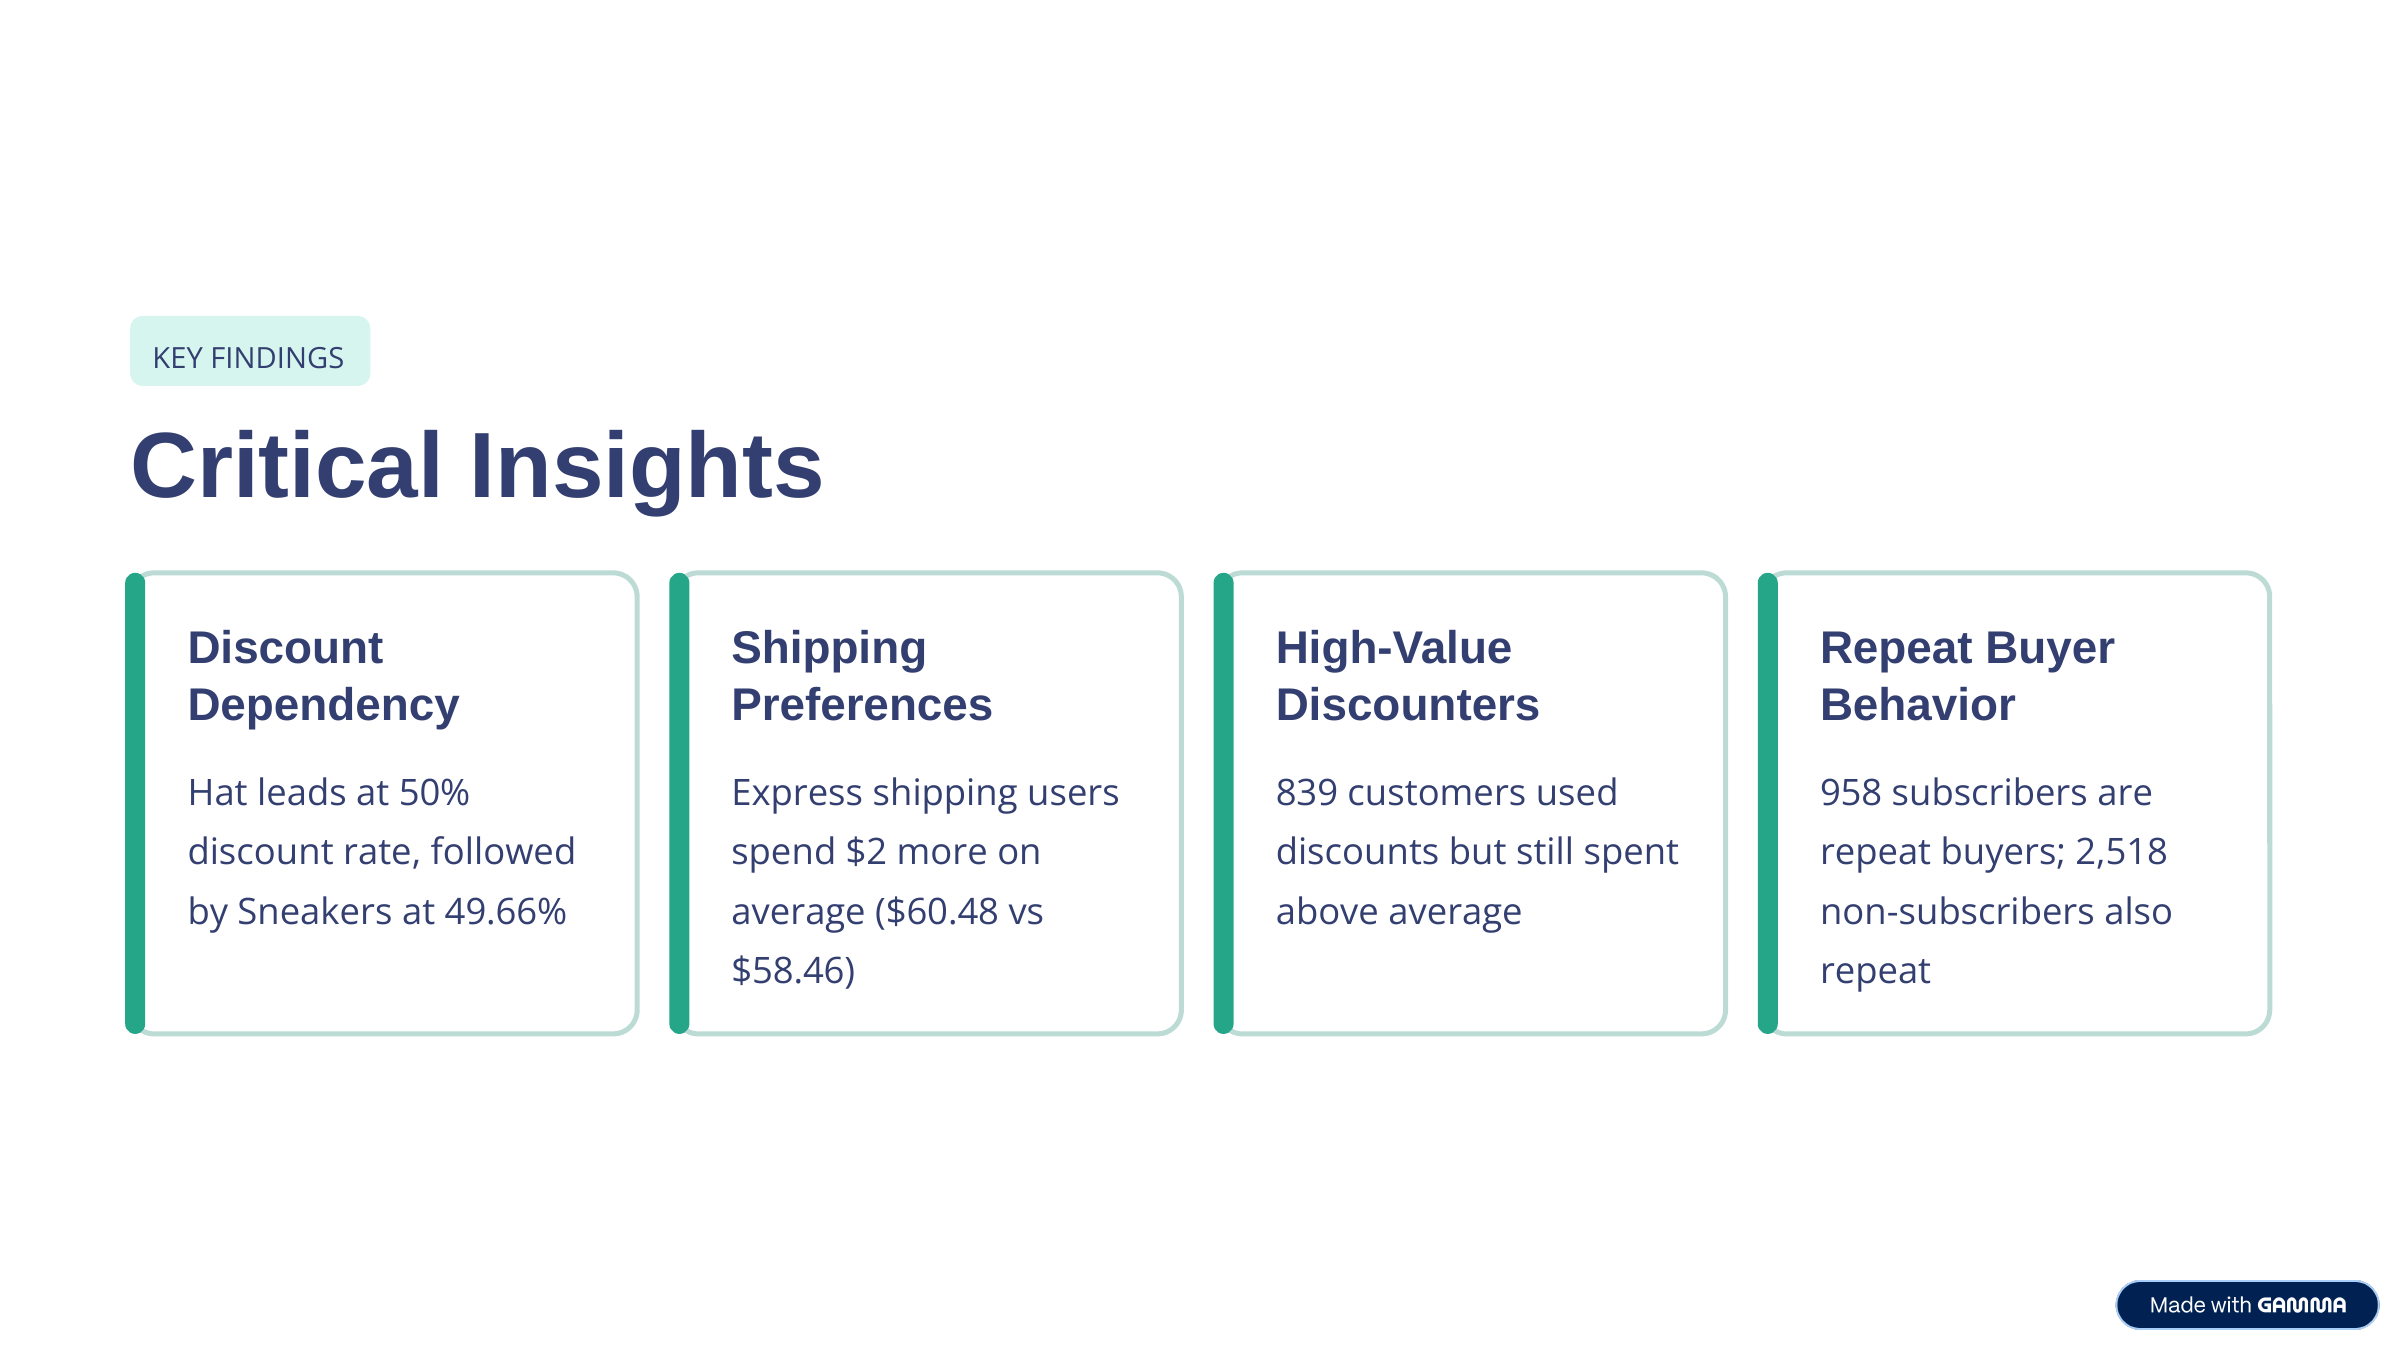

KEY FINDINGS
Critical Insights

Discount Dependency
Shipping Preferences
High-Value Discounters
Repeat Buyer Behavior
Hat leads at 50% discount rate, followed by Sneakers at 49.66%
Express shipping users spend $2 more on average ($60.48 vs $58.46)
839 customers used discounts but still spent above average
958 subscribers are repeat buyers; 2,518 non-subscribers also repeat